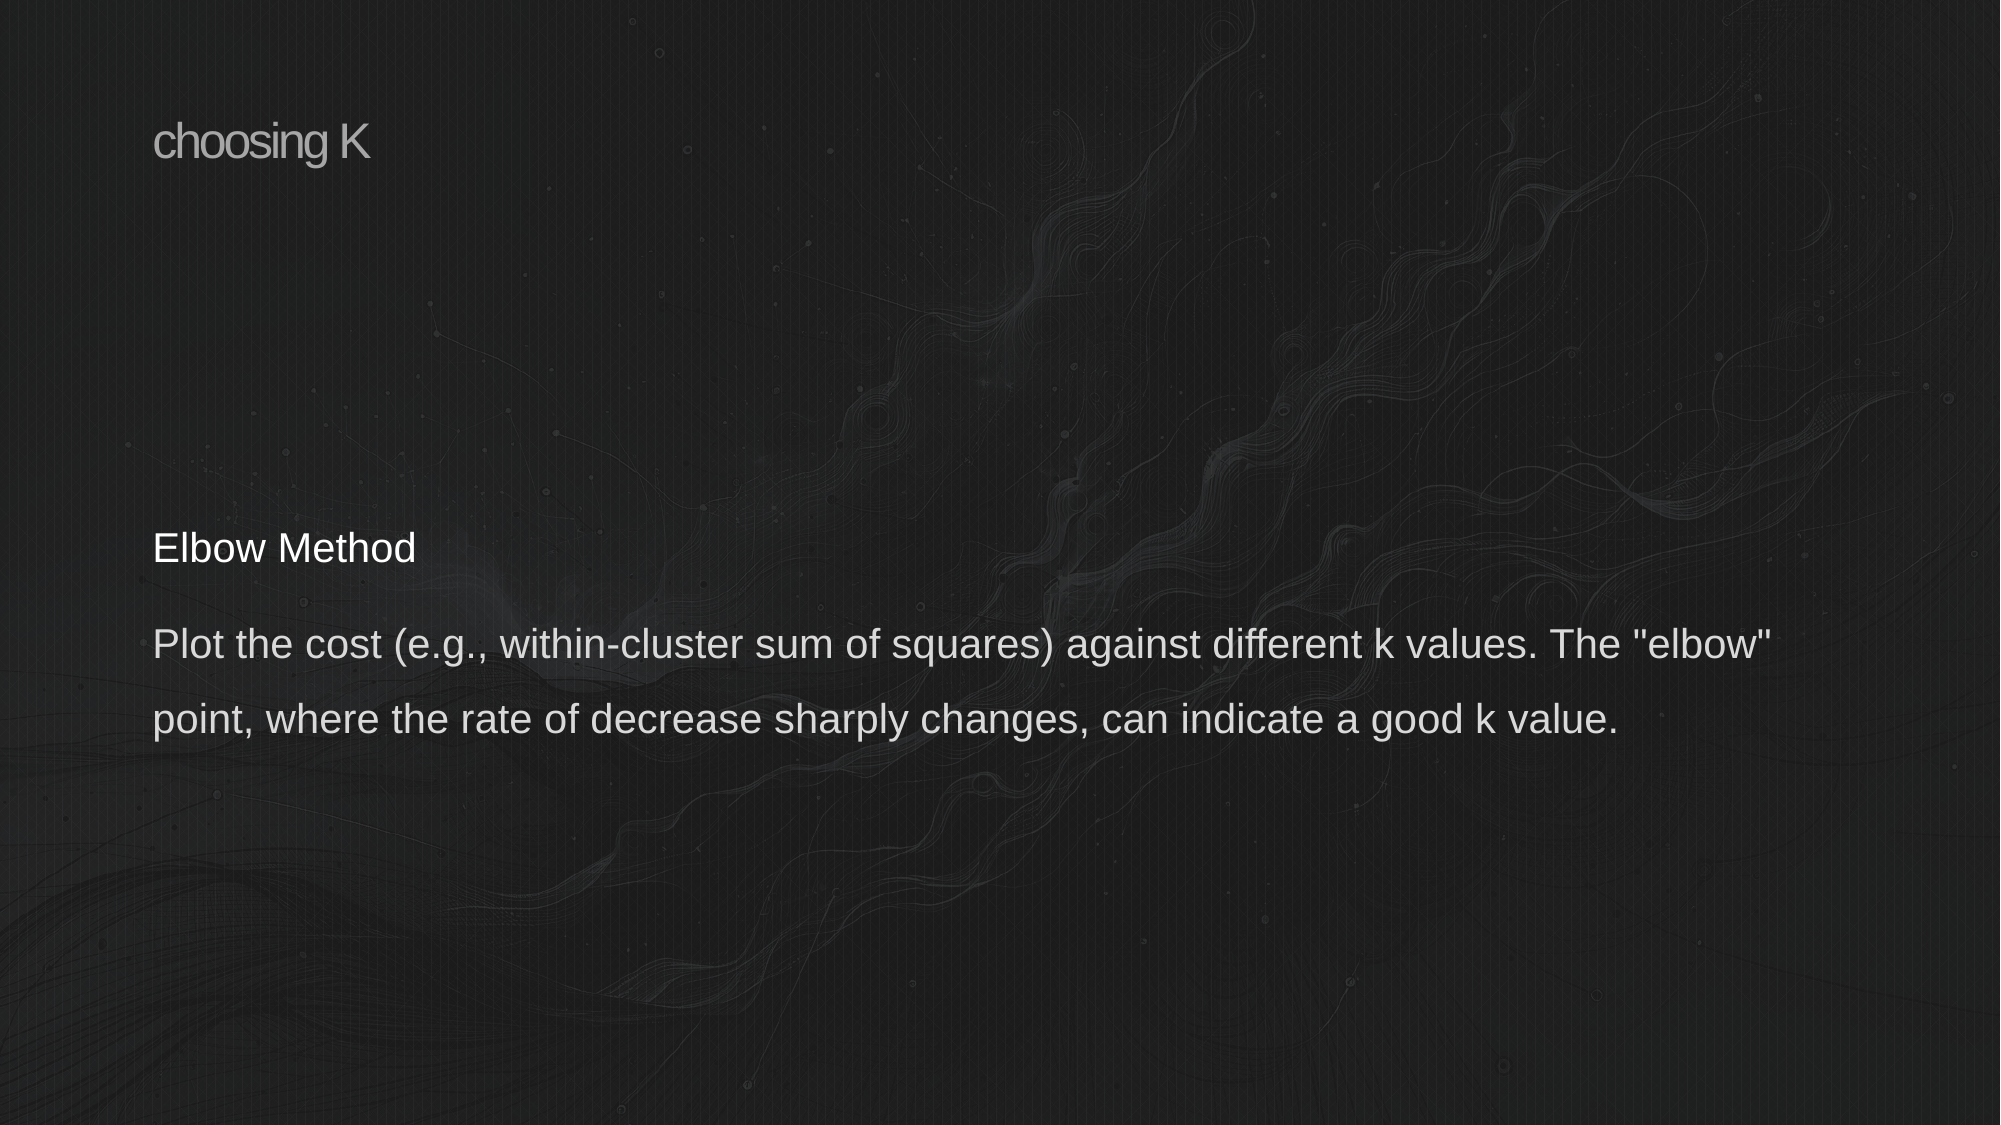

# choosing K
Elbow Method
Plot the cost (e.g., within-cluster sum of squares) against different k values. The "elbow" point, where the rate of decrease sharply changes, can indicate a good k value.